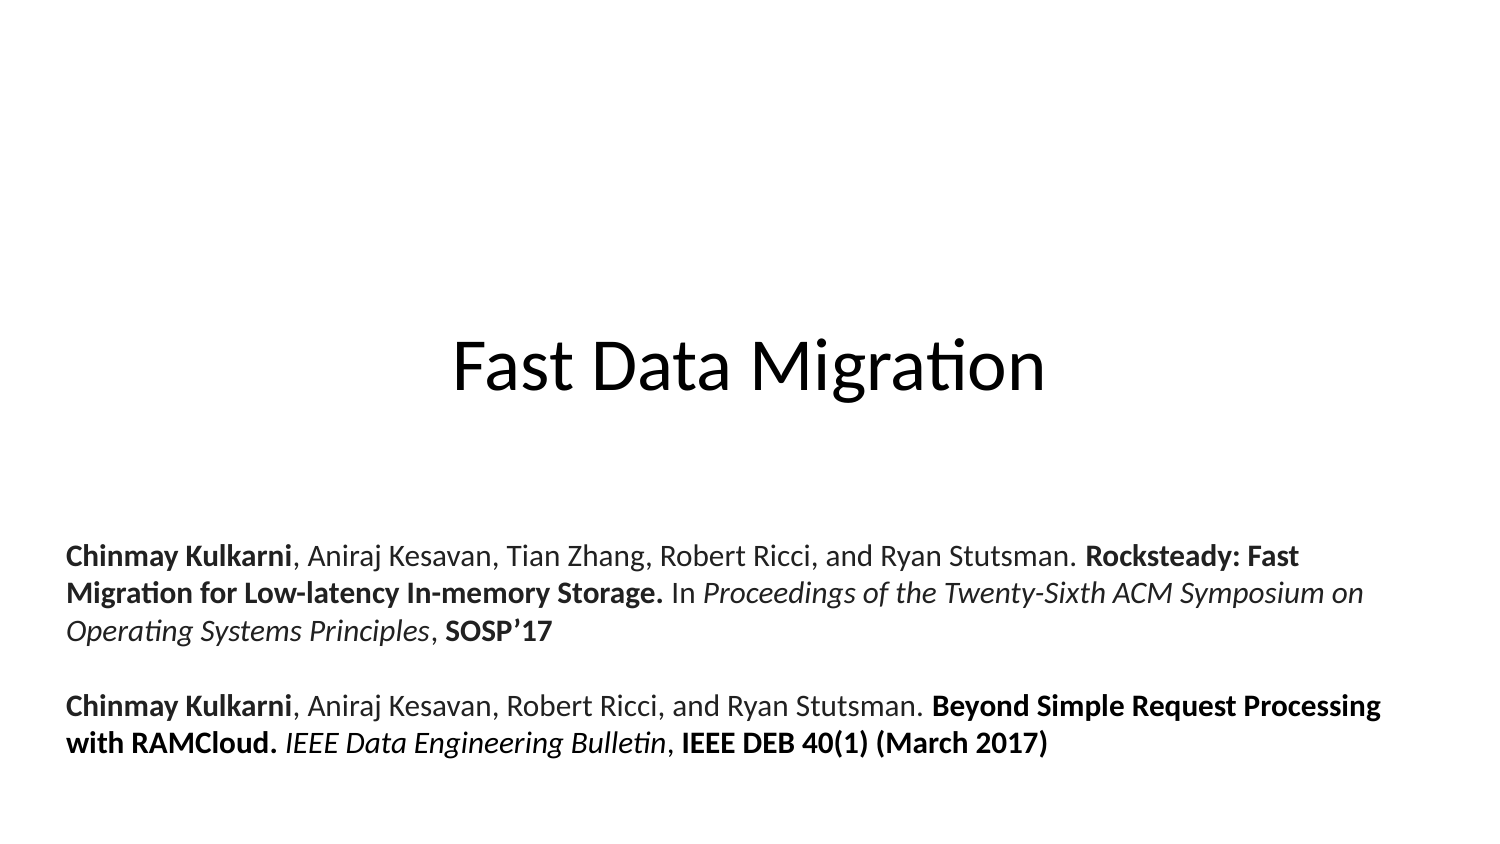

# Fast Data Migration

Chinmay Kulkarni, Aniraj Kesavan, Tian Zhang, Robert Ricci, and Ryan Stutsman. Rocksteady: Fast Migration for Low-latency In-memory Storage. In Proceedings of the Twenty-Sixth ACM Symposium on Operating Systems Principles, SOSP’17

Chinmay Kulkarni, Aniraj Kesavan, Robert Ricci, and Ryan Stutsman. Beyond Simple Request Processing with RAMCloud. IEEE Data Engineering Bulletin, IEEE DEB 40(1) (March 2017)